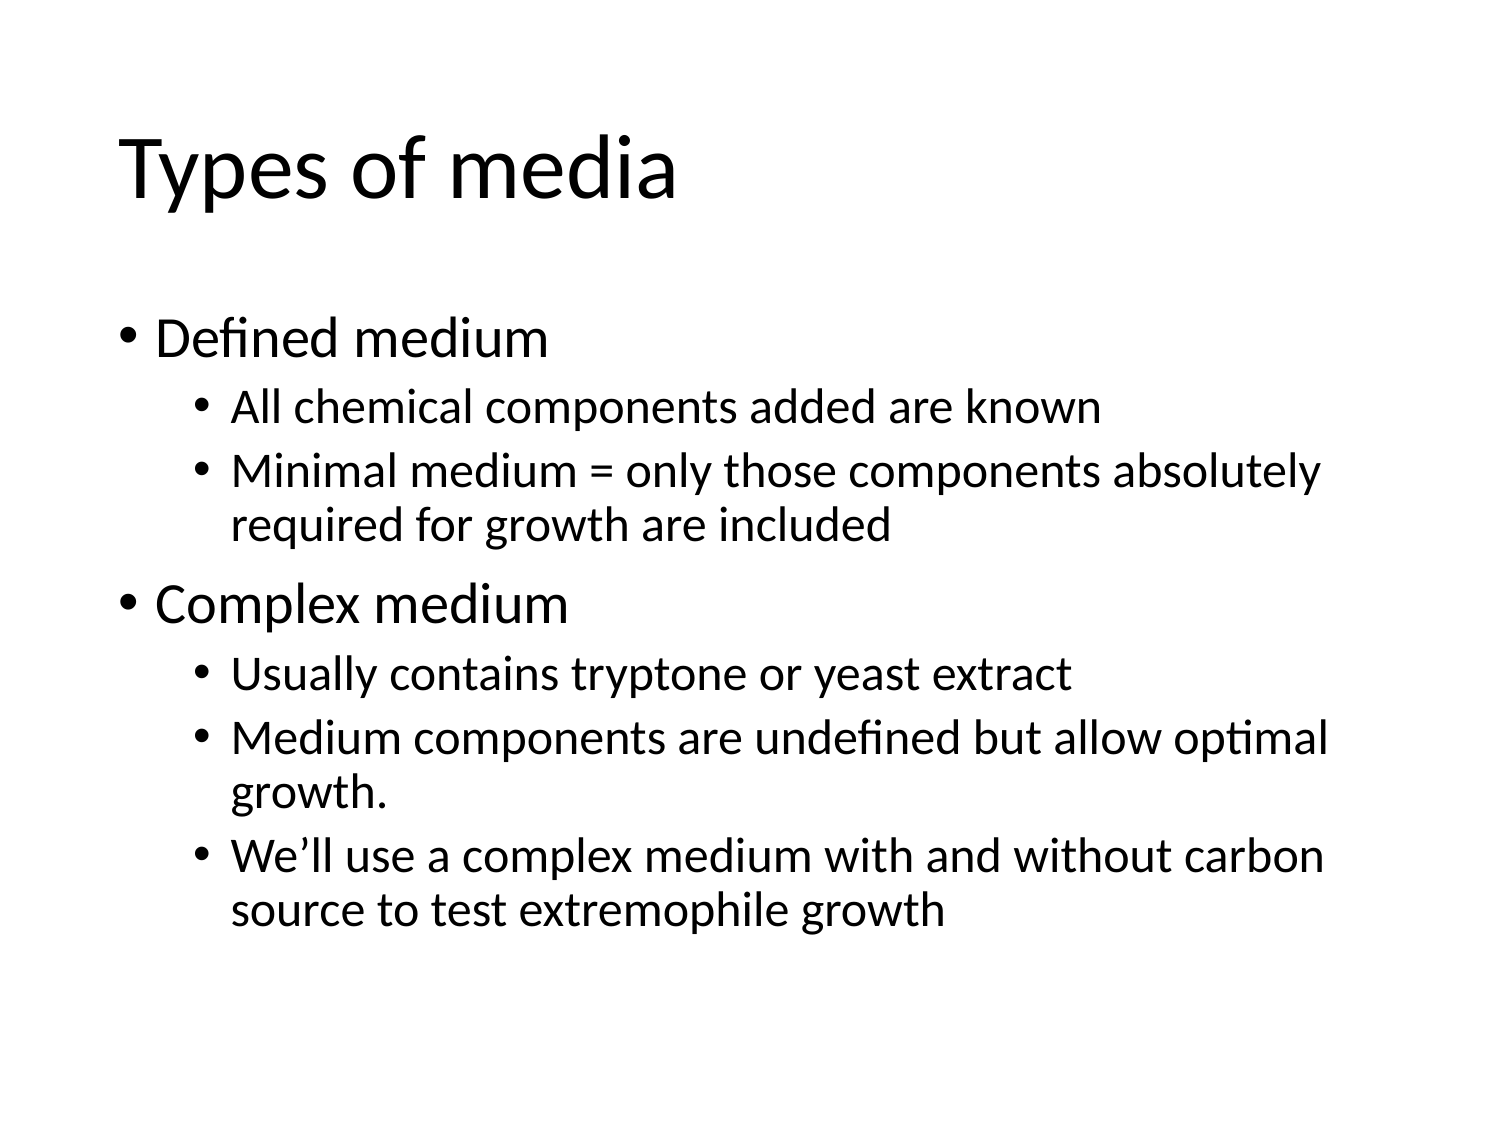

# Types of media
Defined medium
All chemical components added are known
Minimal medium = only those components absolutely required for growth are included
Complex medium
Usually contains tryptone or yeast extract
Medium components are undefined but allow optimal growth.
We’ll use a complex medium with and without carbon source to test extremophile growth